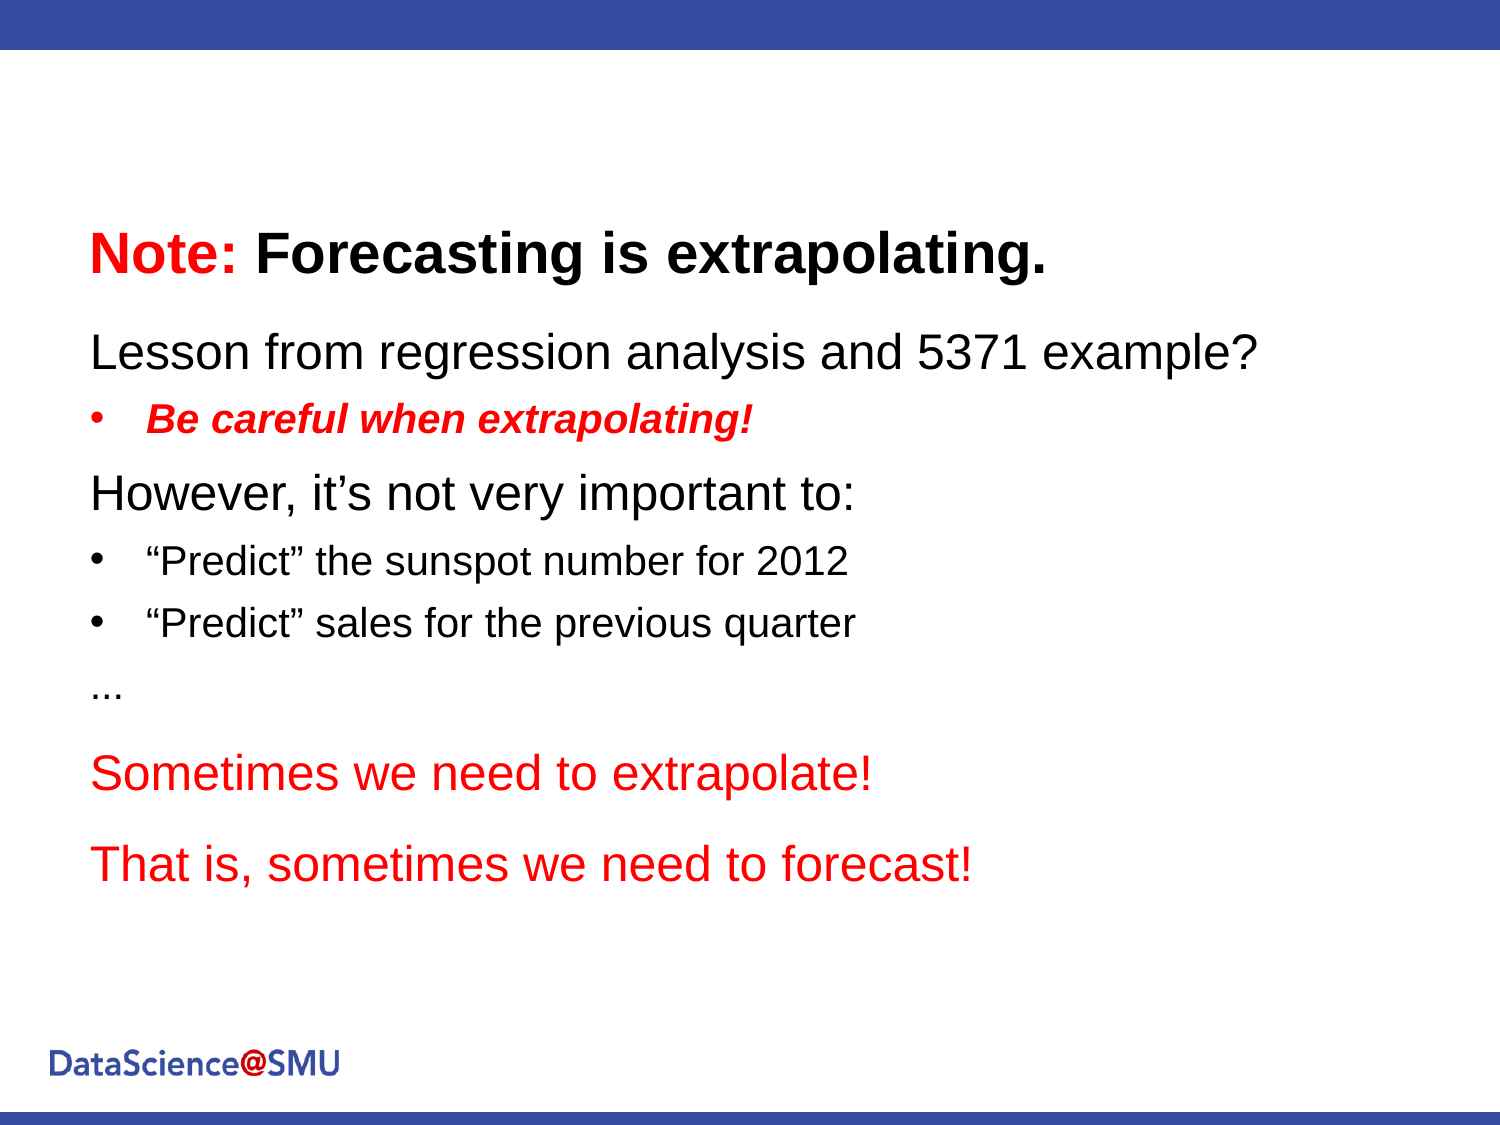

Note: Forecasting is extrapolating.
Lesson from regression analysis and 5371 example?
Be careful when extrapolating!
However, it’s not very important to:
“Predict” the sunspot number for 2012
“Predict” sales for the previous quarter
...
Sometimes we need to extrapolate!
That is, sometimes we need to forecast!